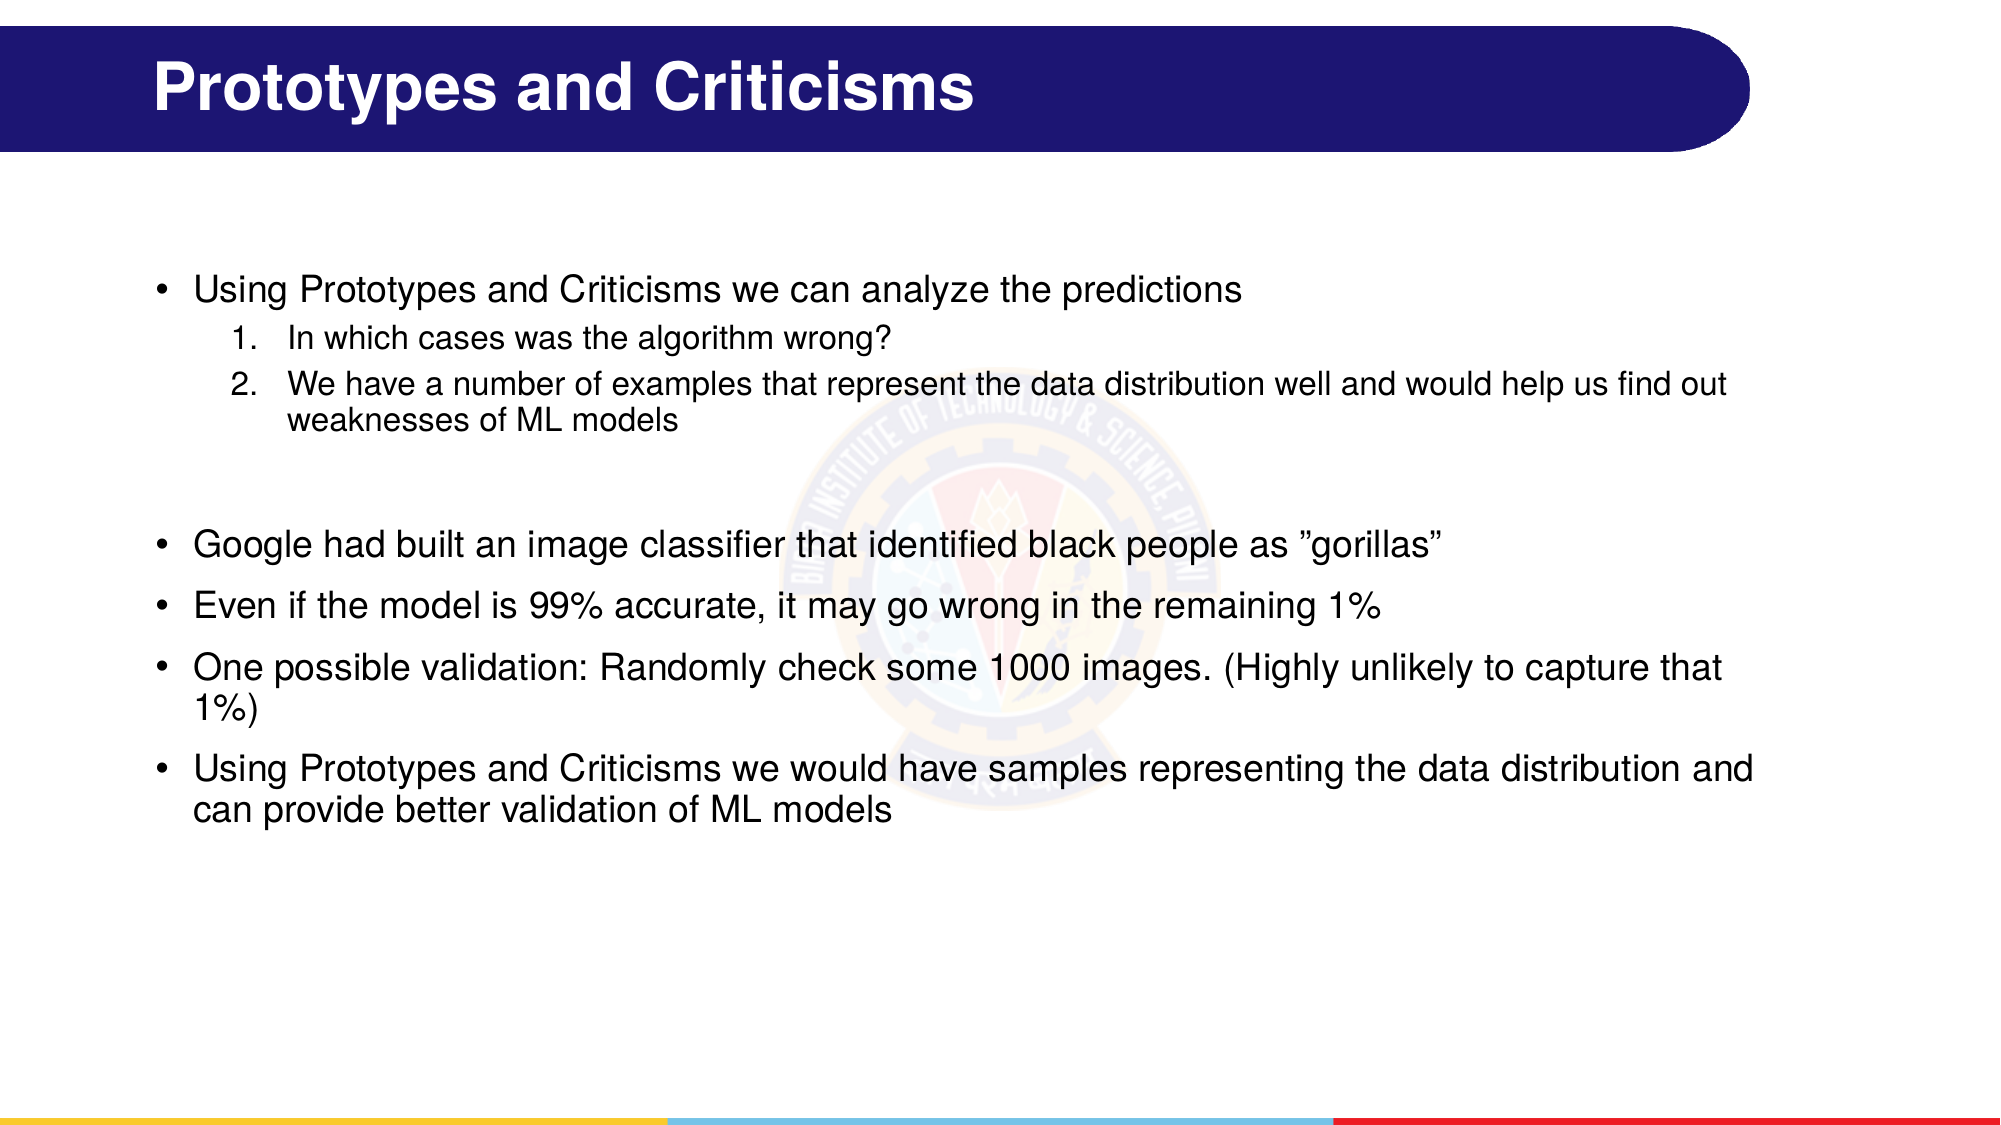

# Prototypes and Criticisms

Using Prototypes and Criticisms we can analyze the predictions
In which cases was the algorithm wrong?
We have a number of examples that represent the data distribution well and would help us find out weaknesses of ML models

Google had built an image classifier that identified black people as ”gorillas”
Even if the model is 99% accurate, it may go wrong in the remaining 1%
One possible validation: Randomly check some 1000 images. (Highly unlikely to capture that 1%)
Using Prototypes and Criticisms we would have samples representing the data distribution and can provide better validation of ML models